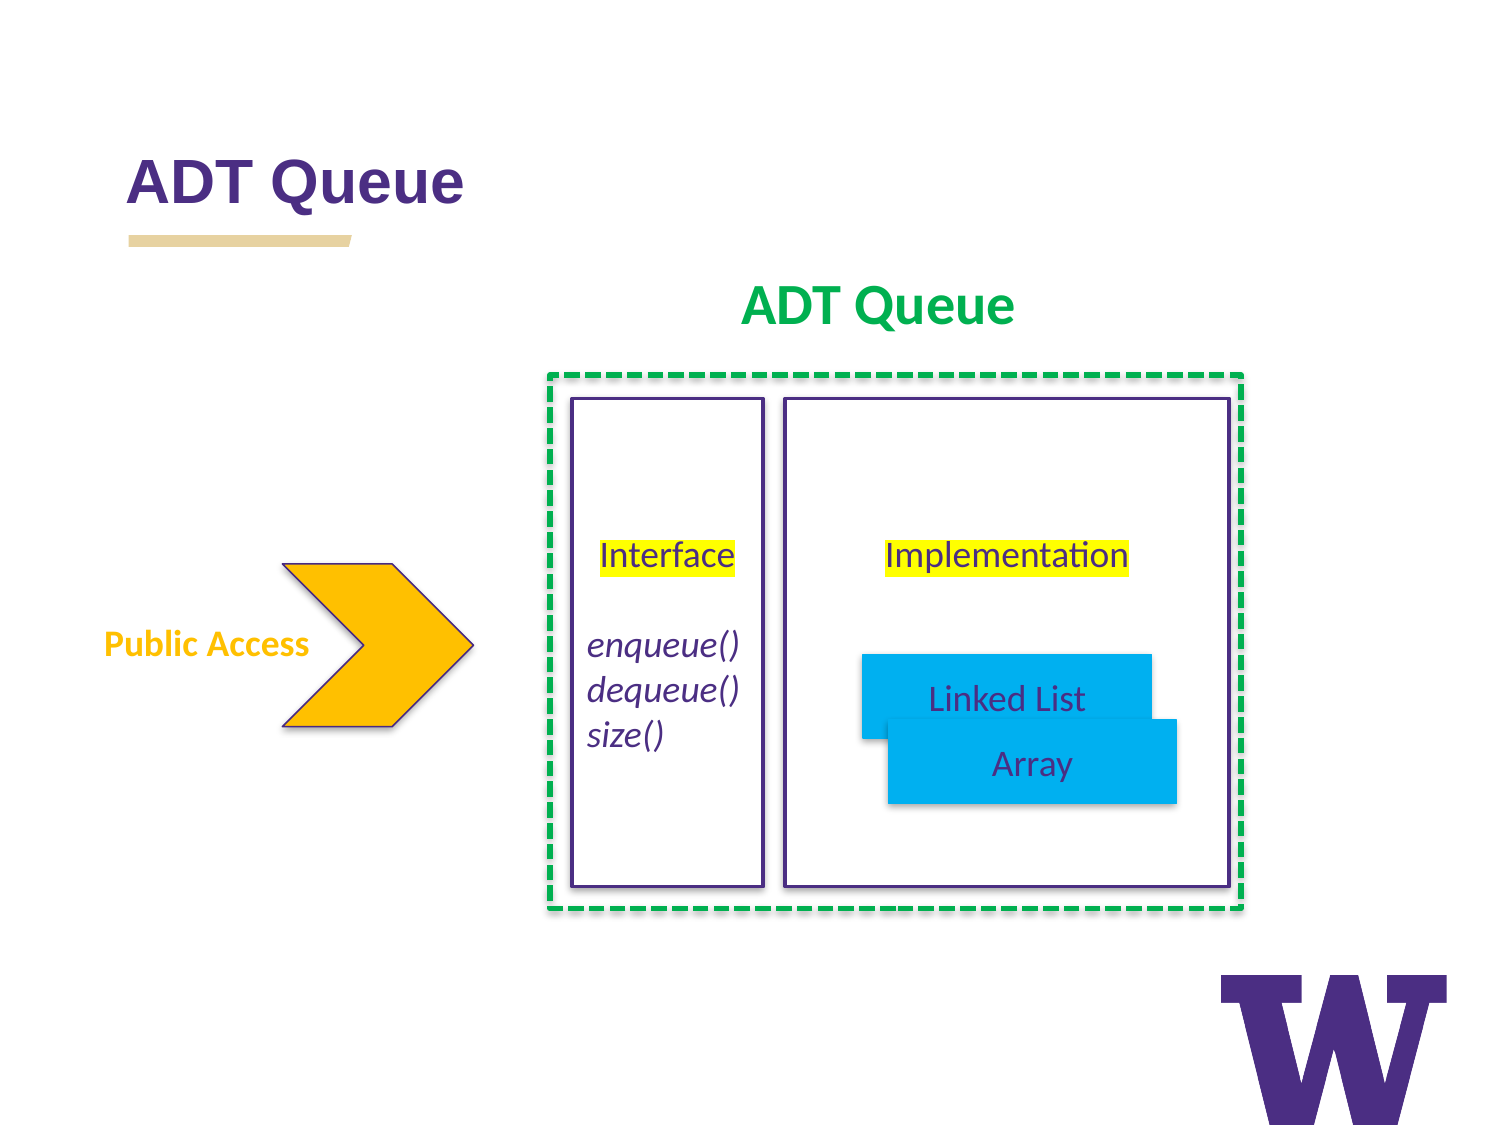

# ADT Queue
ADT Queue

Interface

enqueue()
dequeue()
size()
Implementation

Public Access
Linked List
Array